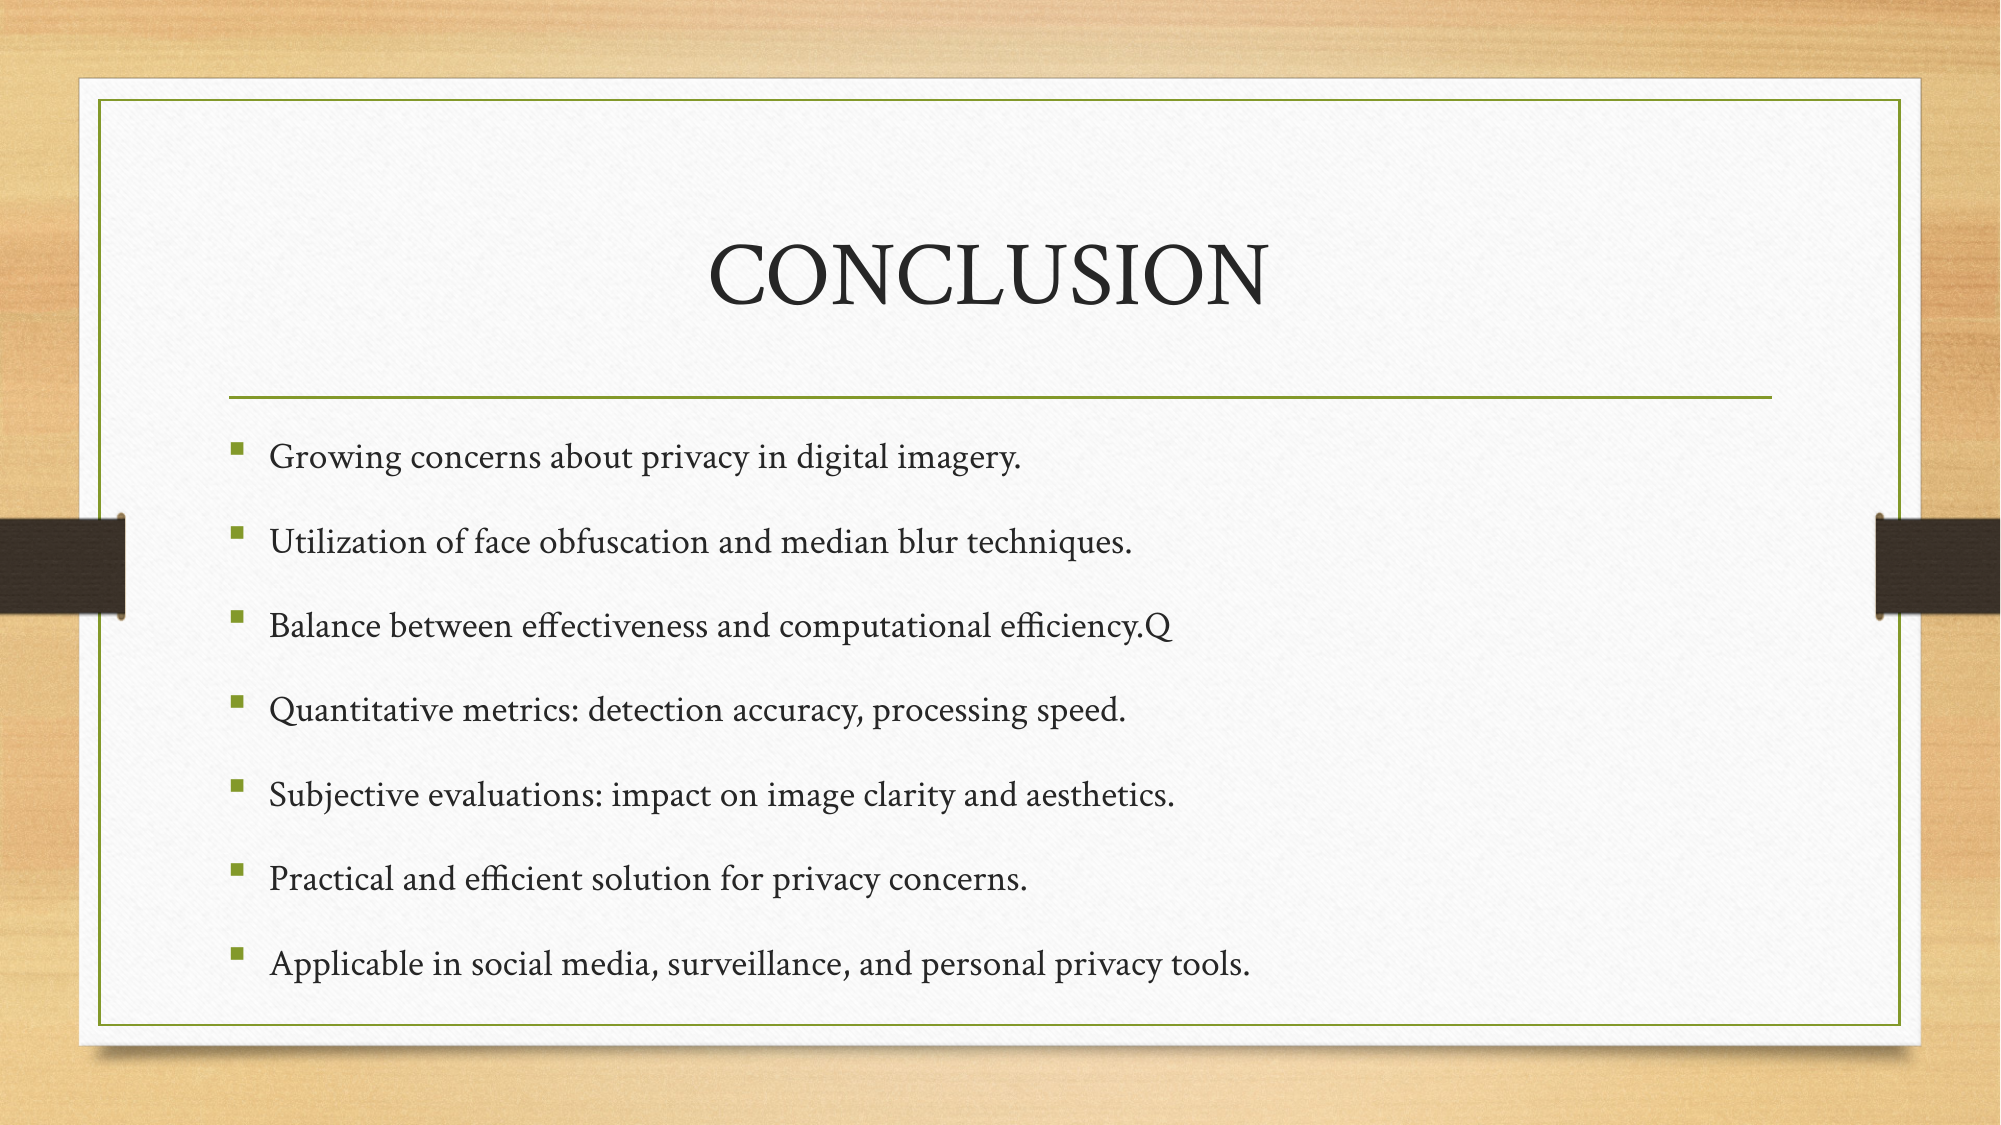

# CONCLUSION
Growing concerns about privacy in digital imagery.
Utilization of face obfuscation and median blur techniques.
Balance between effectiveness and computational efficiency.Q
Quantitative metrics: detection accuracy, processing speed.
Subjective evaluations: impact on image clarity and aesthetics.
Practical and efficient solution for privacy concerns.
Applicable in social media, surveillance, and personal privacy tools.